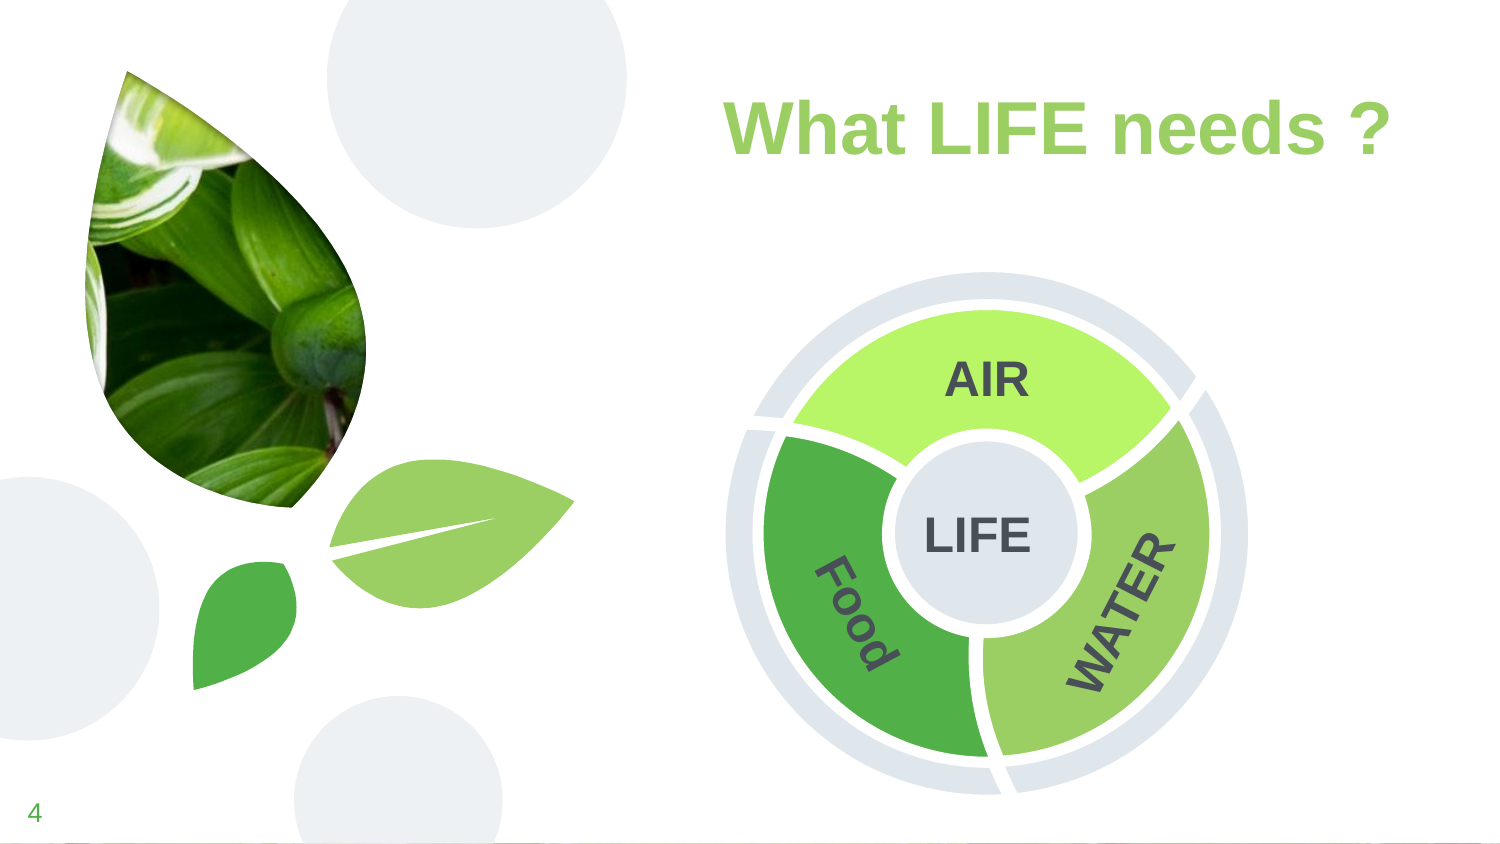

# What LIFE needs ?

AIR
LIFE

WATER

Food

4